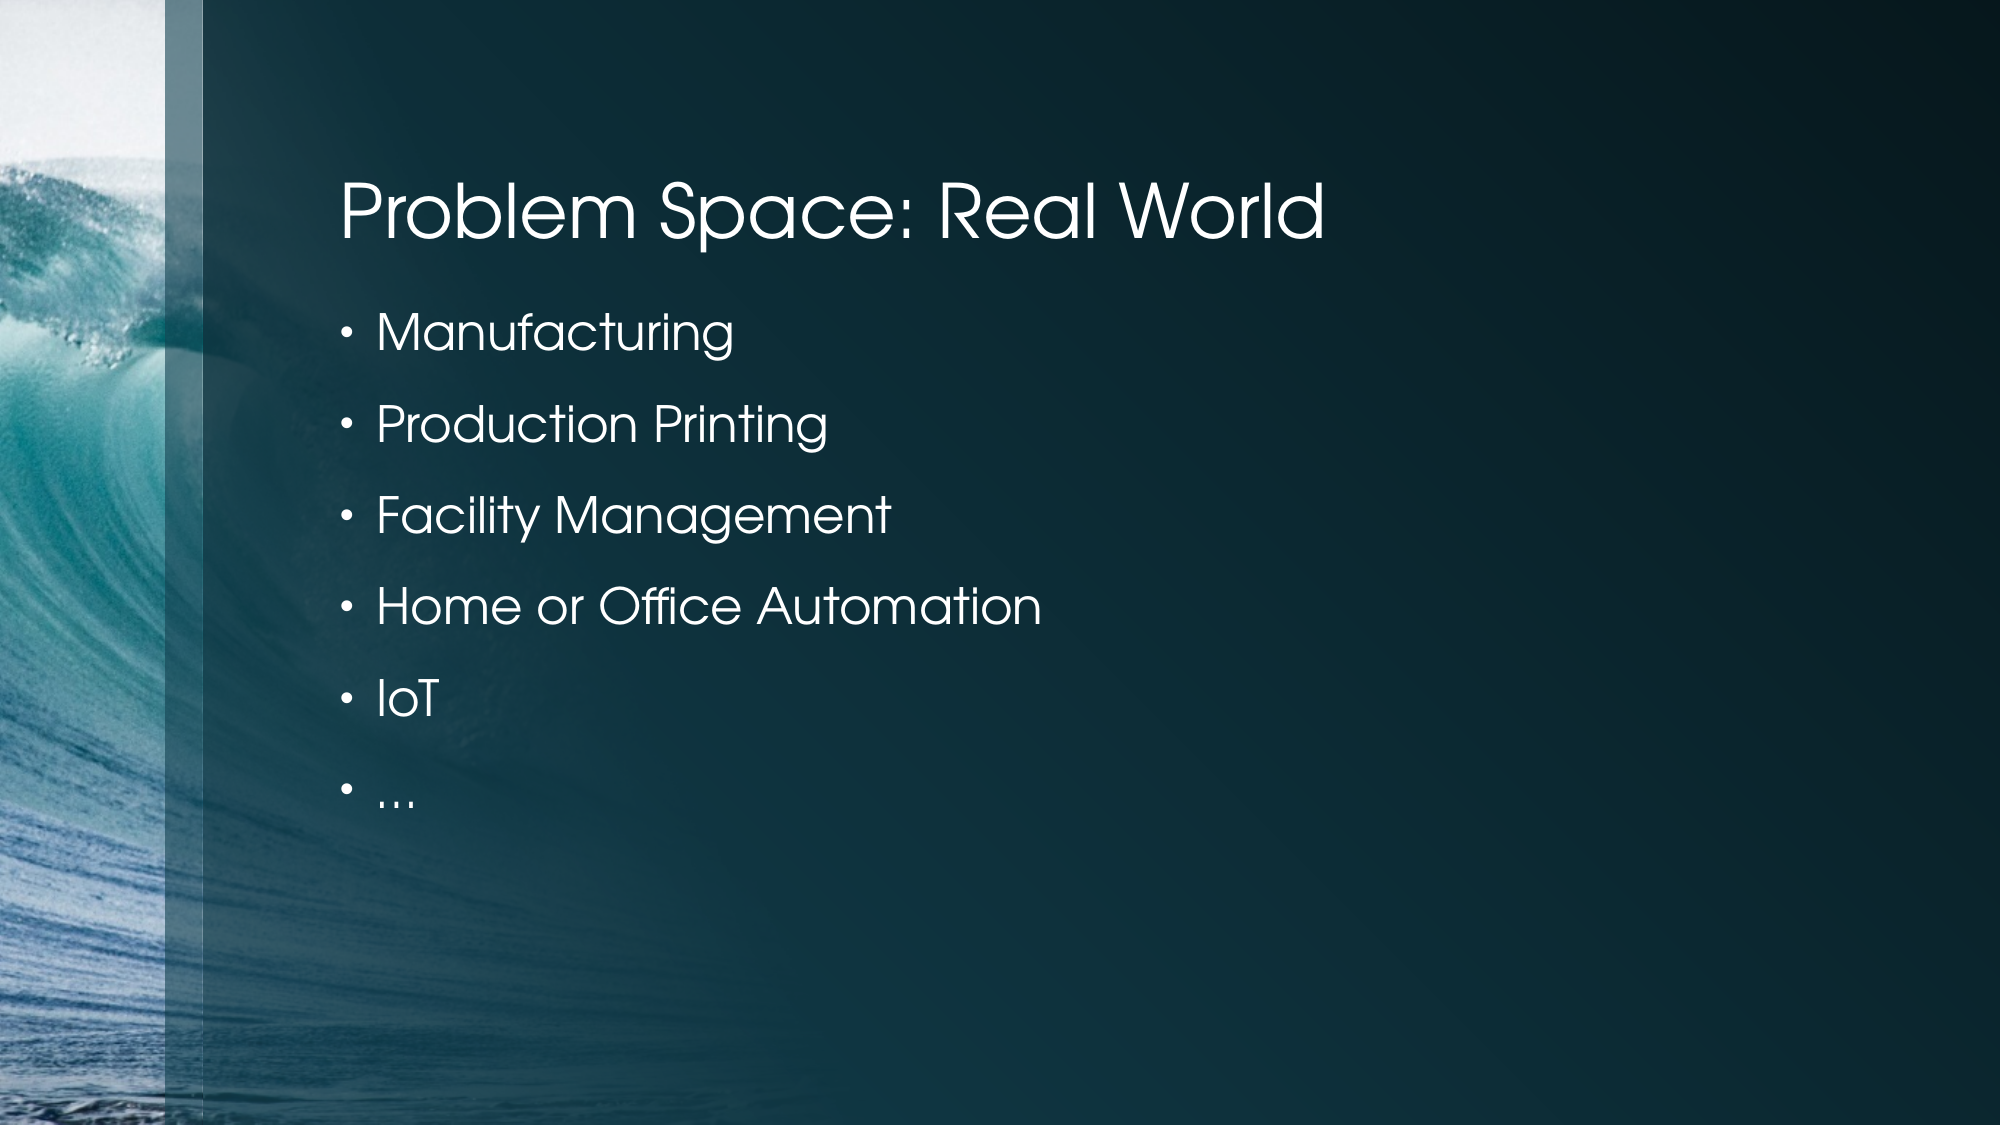

# Problem Space: Real World
Manufacturing
Production Printing
Facility Management
Home or Office Automation
IoT
…